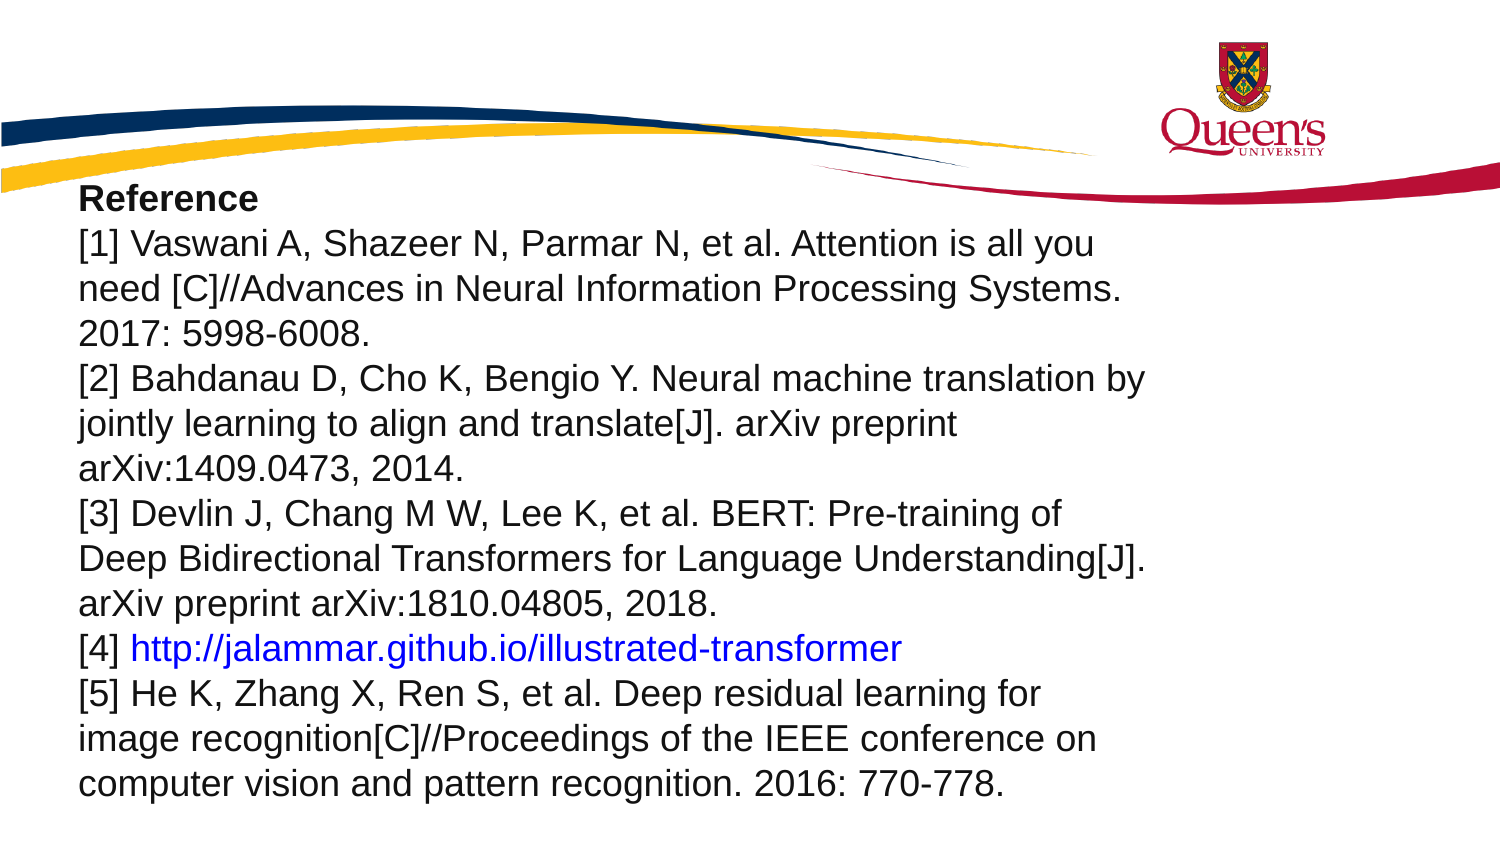

Reference
[1] Vaswani A, Shazeer N, Parmar N, et al. Attention is all you need [C]//Advances in Neural Information Processing Systems. 2017: 5998-6008.
[2] Bahdanau D, Cho K, Bengio Y. Neural machine translation by jointly learning to align and translate[J]. arXiv preprint arXiv:1409.0473, 2014.
[3] Devlin J, Chang M W, Lee K, et al. BERT: Pre-training of Deep Bidirectional Transformers for Language Understanding[J]. arXiv preprint arXiv:1810.04805, 2018.
[4] http://jalammar.github.io/illustrated-transformer
[5] He K, Zhang X, Ren S, et al. Deep residual learning for image recognition[C]//Proceedings of the IEEE conference on computer vision and pattern recognition. 2016: 770-778.